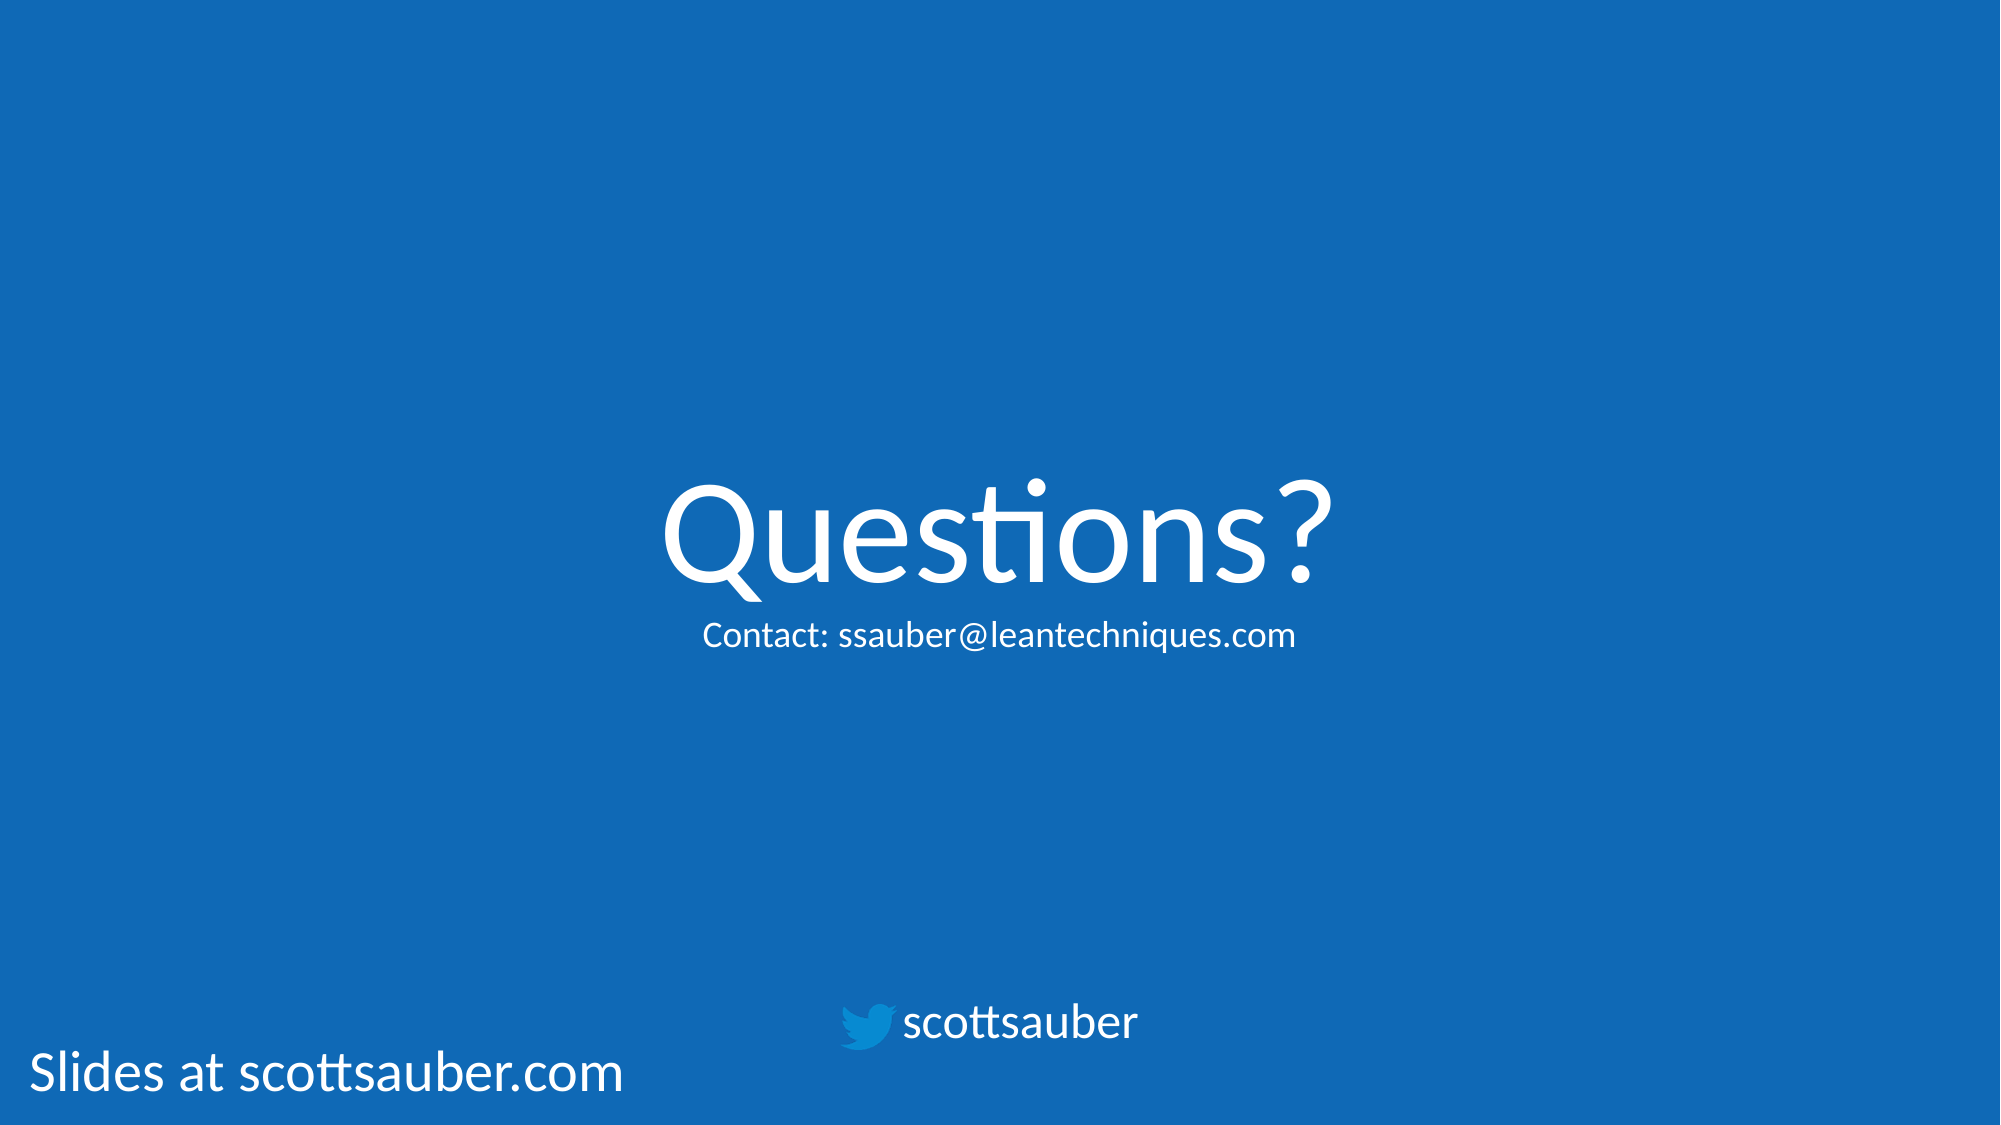

# Questions? Contact: ssauber@leantechniques.com

Slides at scottsauber.com
scottsauber